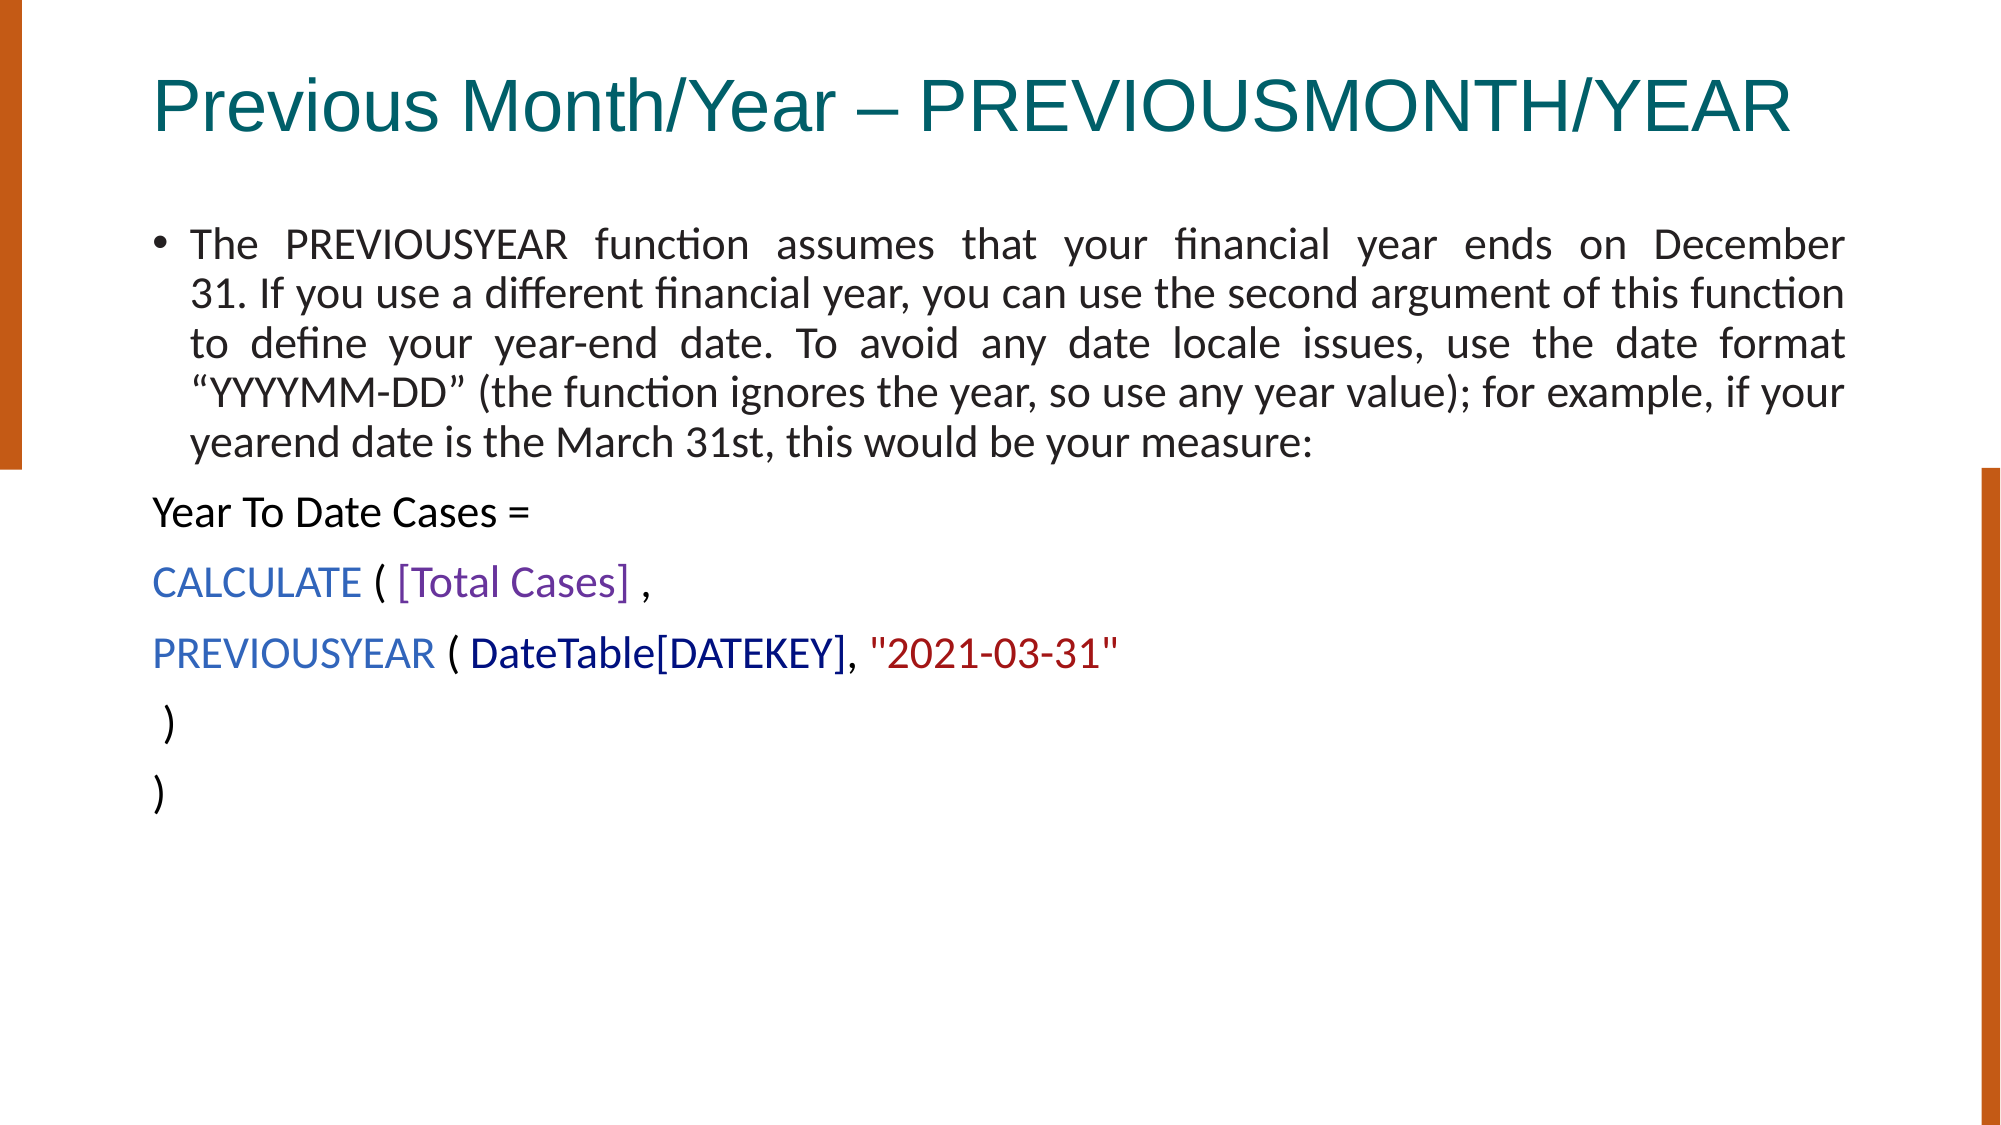

# Previous Month/Year – PREVIOUSMONTH/YEAR
The PREVIOUSYEAR function assumes that your financial year ends on December
31. If you use a different financial year, you can use the second argument of this function
to define your year-end date. To avoid any date locale issues, use the date format “YYYYMM-DD” (the function ignores the year, so use any year value); for example, if your yearend date is the March 31st, this would be your measure:
Year To Date Cases =
CALCULATE ( [Total Cases] ,
PREVIOUSYEAR ( DateTable[DATEKEY], "2021-03-31"
 )
)